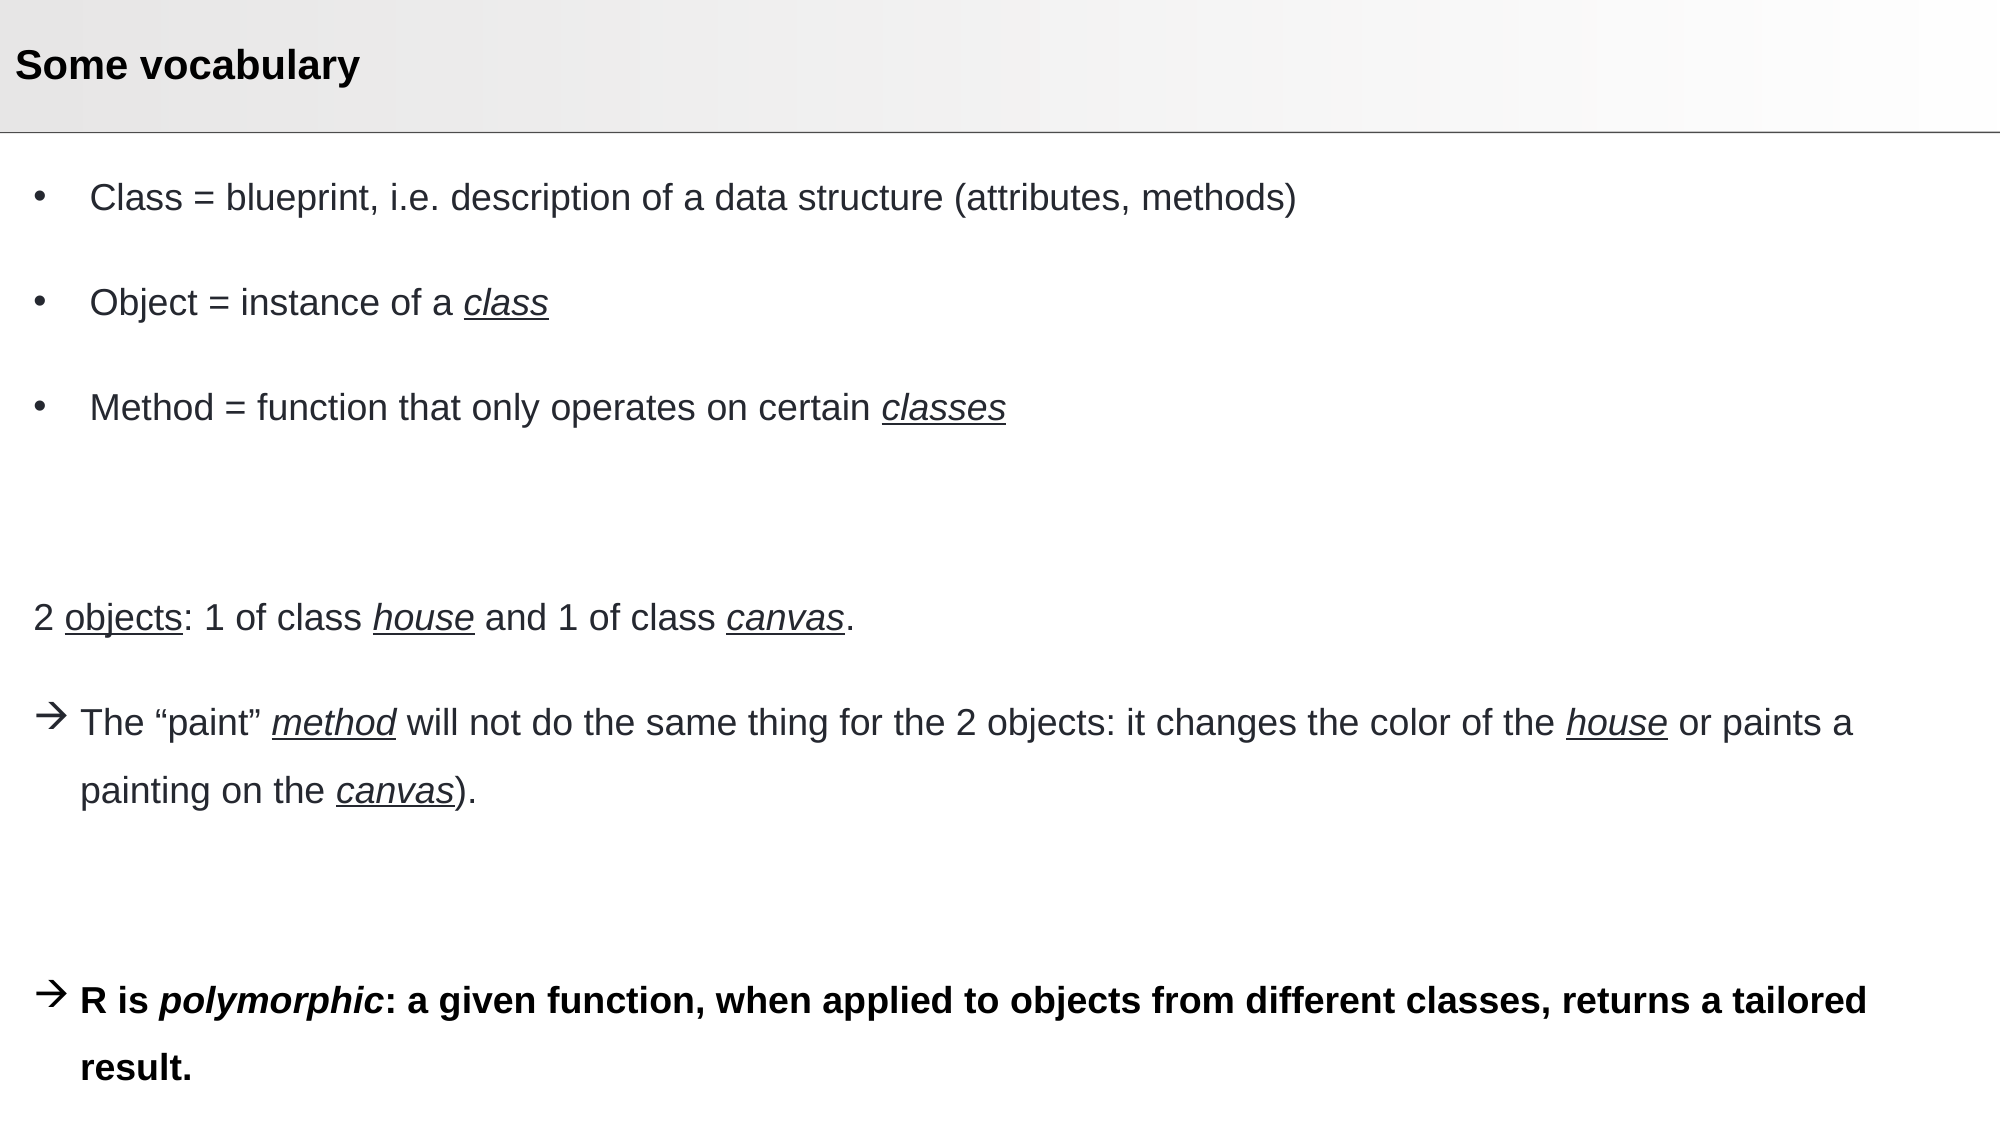

# Some vocabulary
Class = blueprint, i.e. description of a data structure (attributes, methods)
Object = instance of a class
Method = function that only operates on certain classes

2 objects: 1 of class house and 1 of class canvas.
The “paint” method will not do the same thing for the 2 objects: it changes the color of the house or paints a painting on the canvas).

R is polymorphic: a given function, when applied to objects from different classes, returns a tailored result.